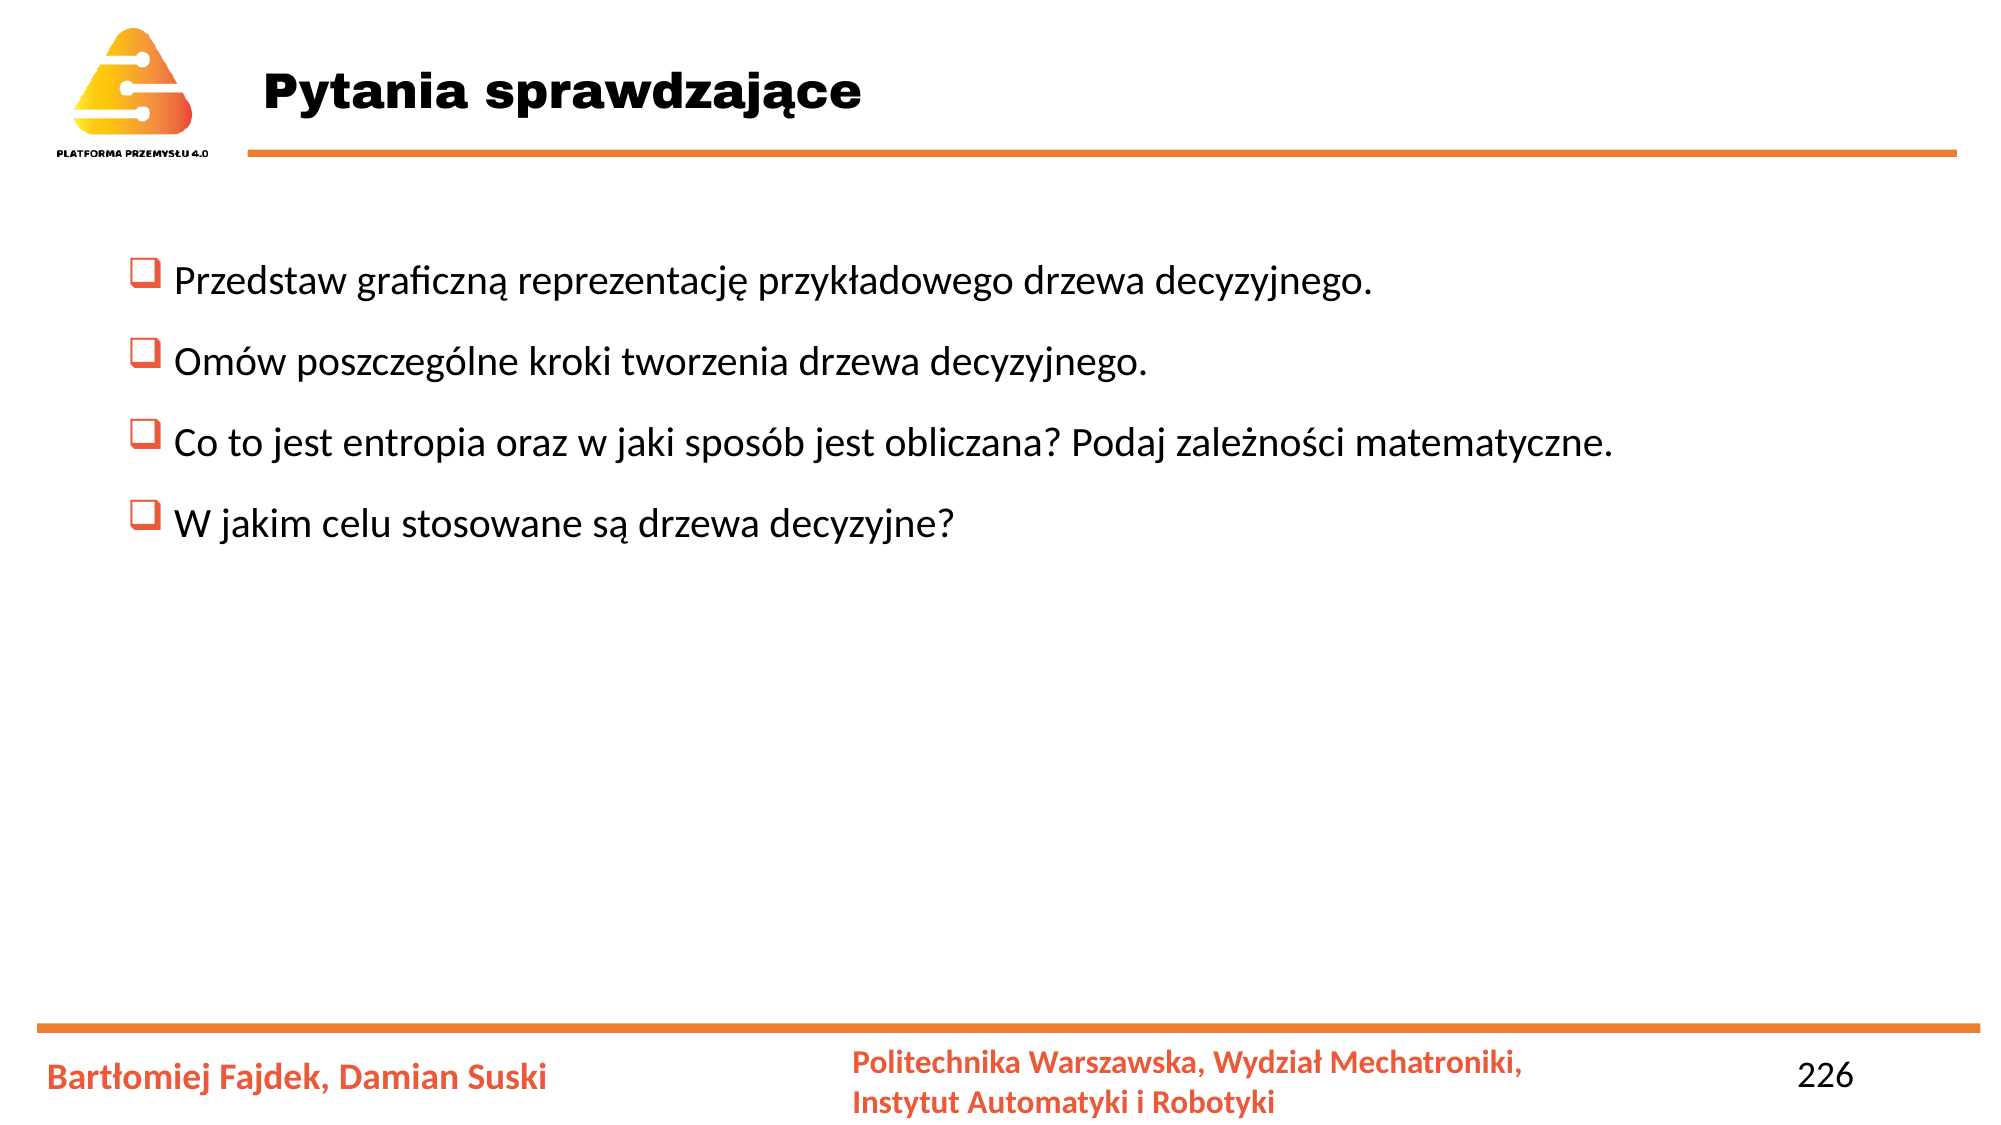

# Pytania sprawdzające
 Przedstaw graficzną reprezentację przykładowego drzewa decyzyjnego.
 Omów poszczególne kroki tworzenia drzewa decyzyjnego.
 Co to jest entropia oraz w jaki sposób jest obliczana? Podaj zależności matematyczne.
 W jakim celu stosowane są drzewa decyzyjne?
226